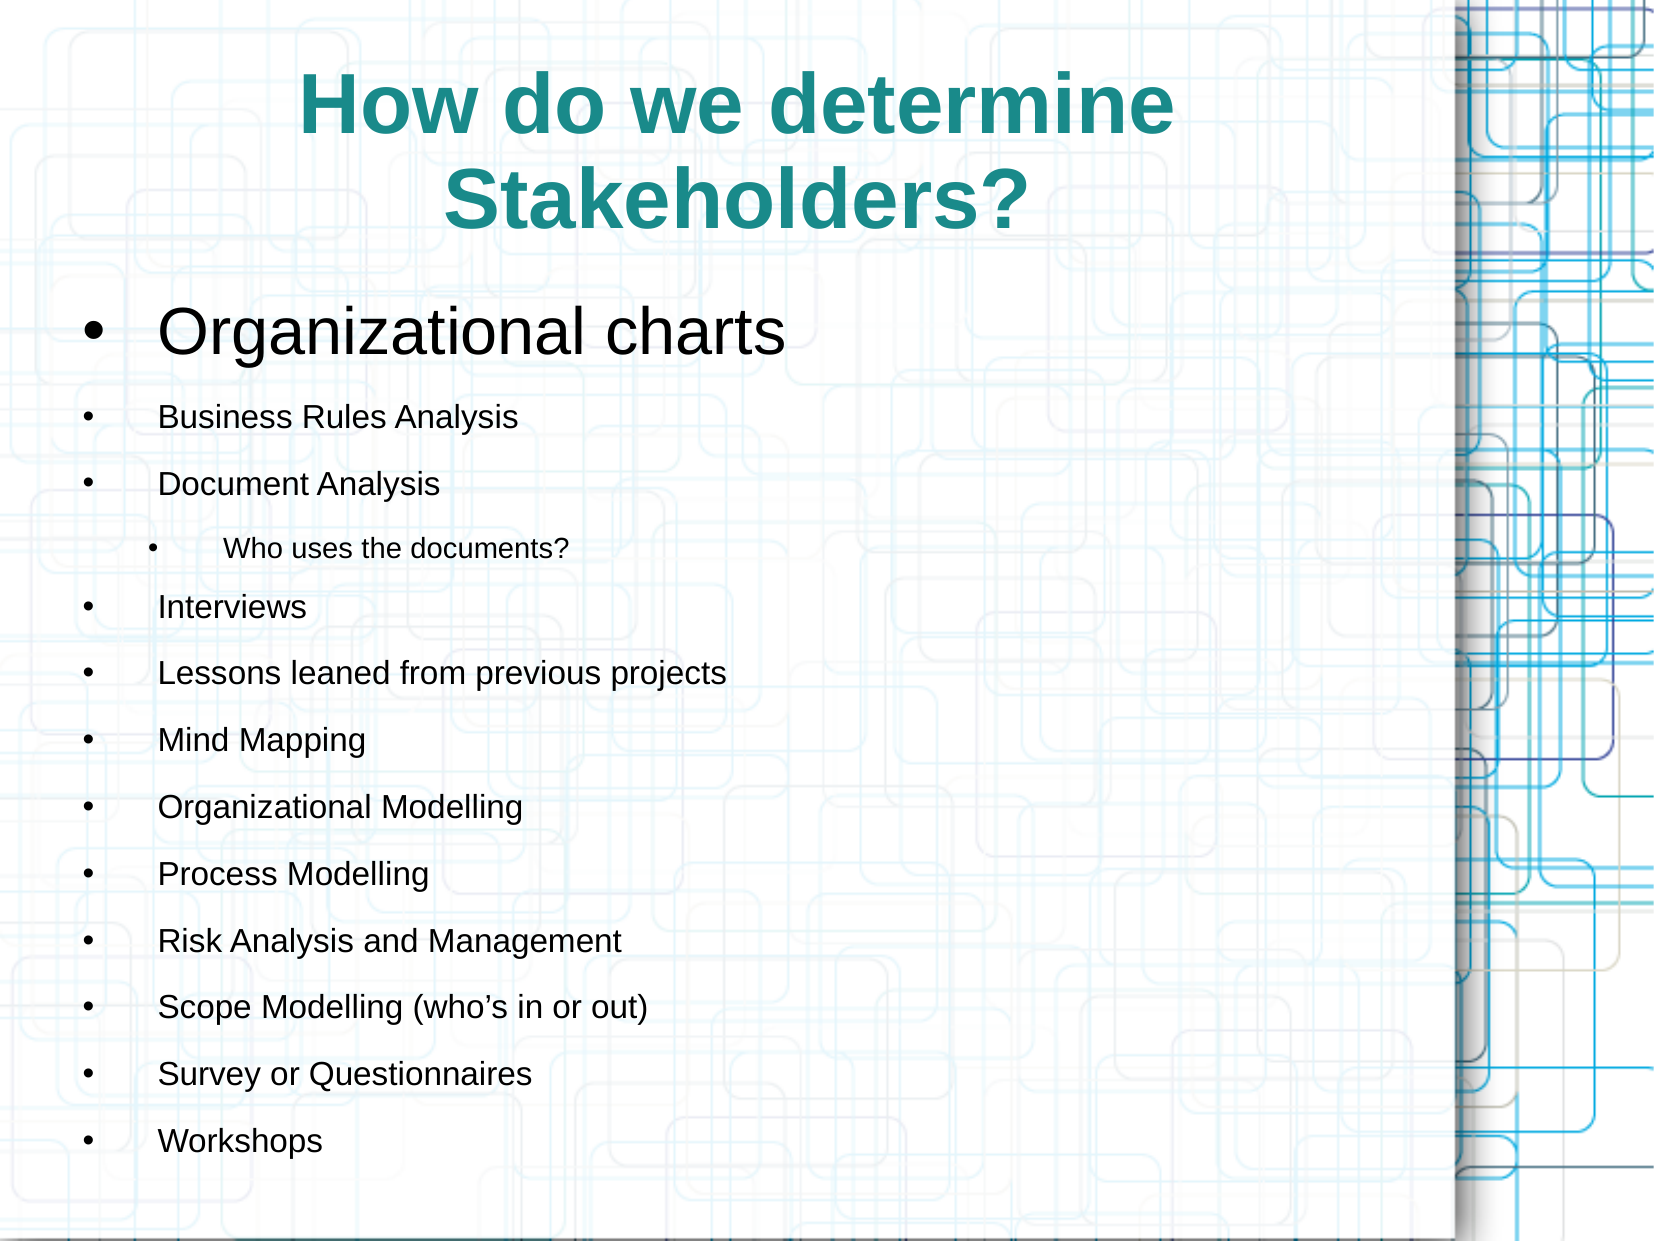

# How do we determine Stakeholders?
Organizational charts
Business Rules Analysis
Document Analysis
Who uses the documents?
Interviews
Lessons leaned from previous projects
Mind Mapping
Organizational Modelling
Process Modelling
Risk Analysis and Management
Scope Modelling (who’s in or out)
Survey or Questionnaires
Workshops